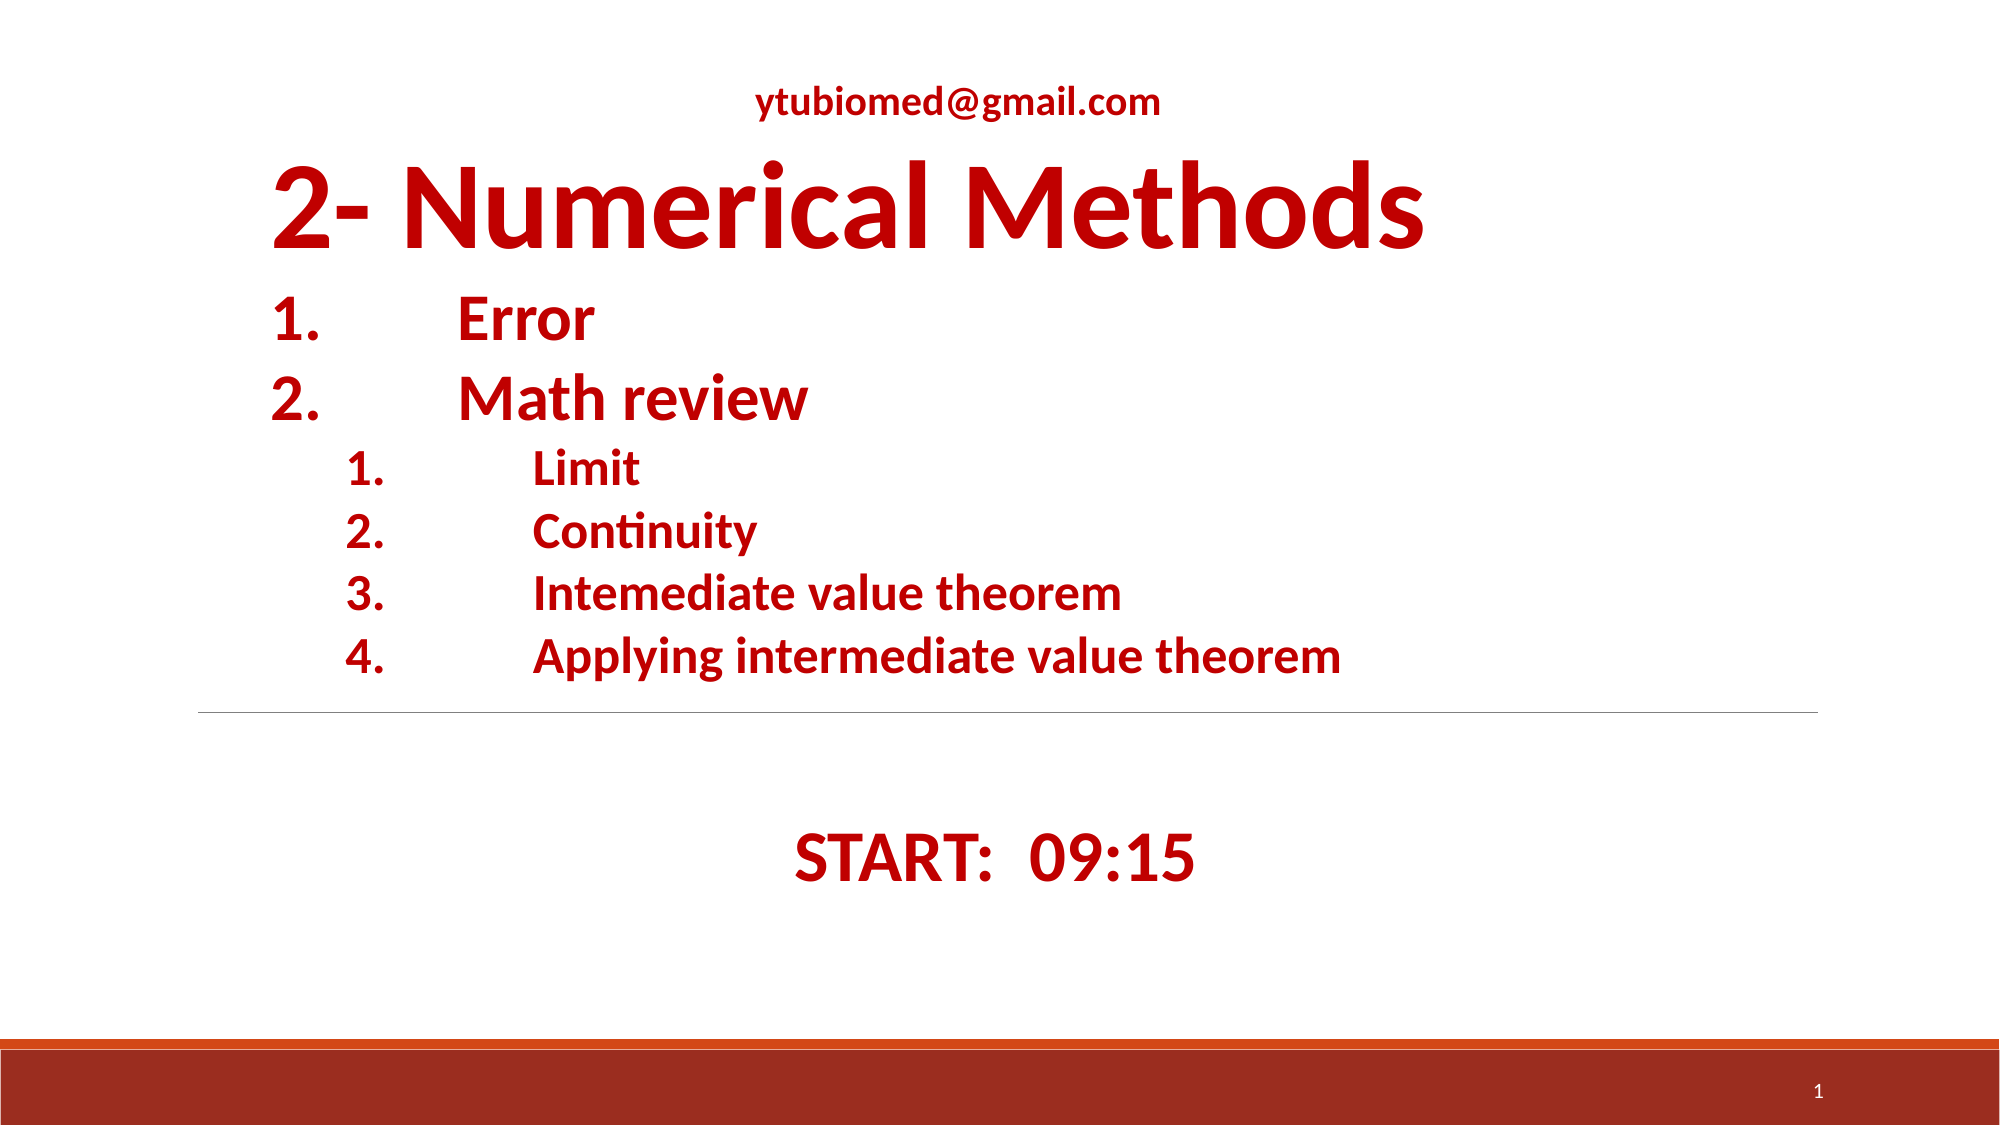

ytubiomed@gmail.com
2- Numerical Methods
Error
Math review
Limit
Continuity
Intemediate value theorem
Applying intermediate value theorem

START:  09:15

1